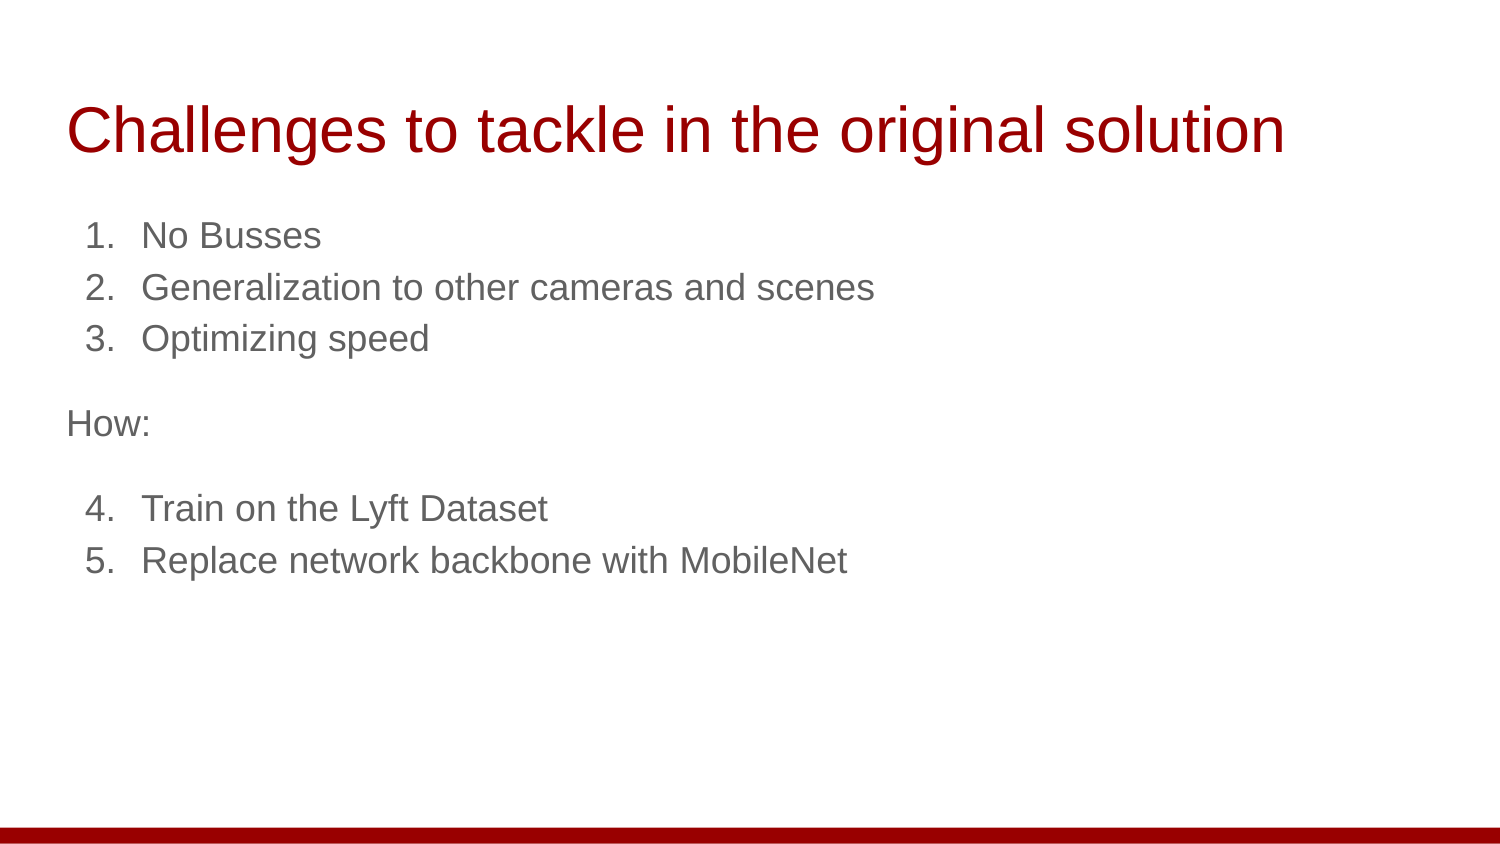

# Challenges to tackle in the original solution
No Busses
Generalization to other cameras and scenes
Optimizing speed
How:
Train on the Lyft Dataset
Replace network backbone with MobileNet